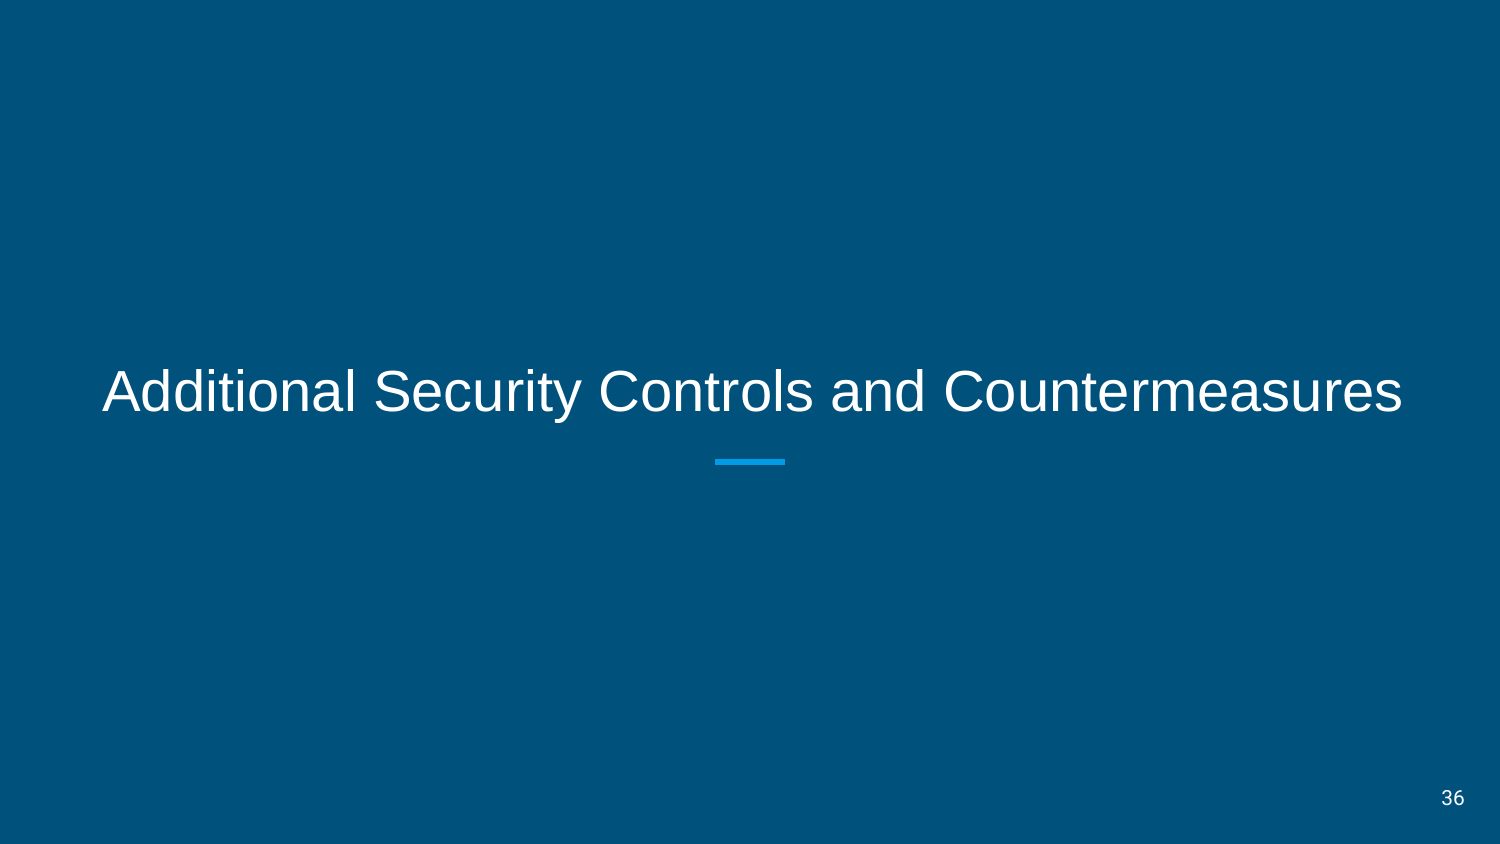

# Additional Security Controls and Countermeasures
36